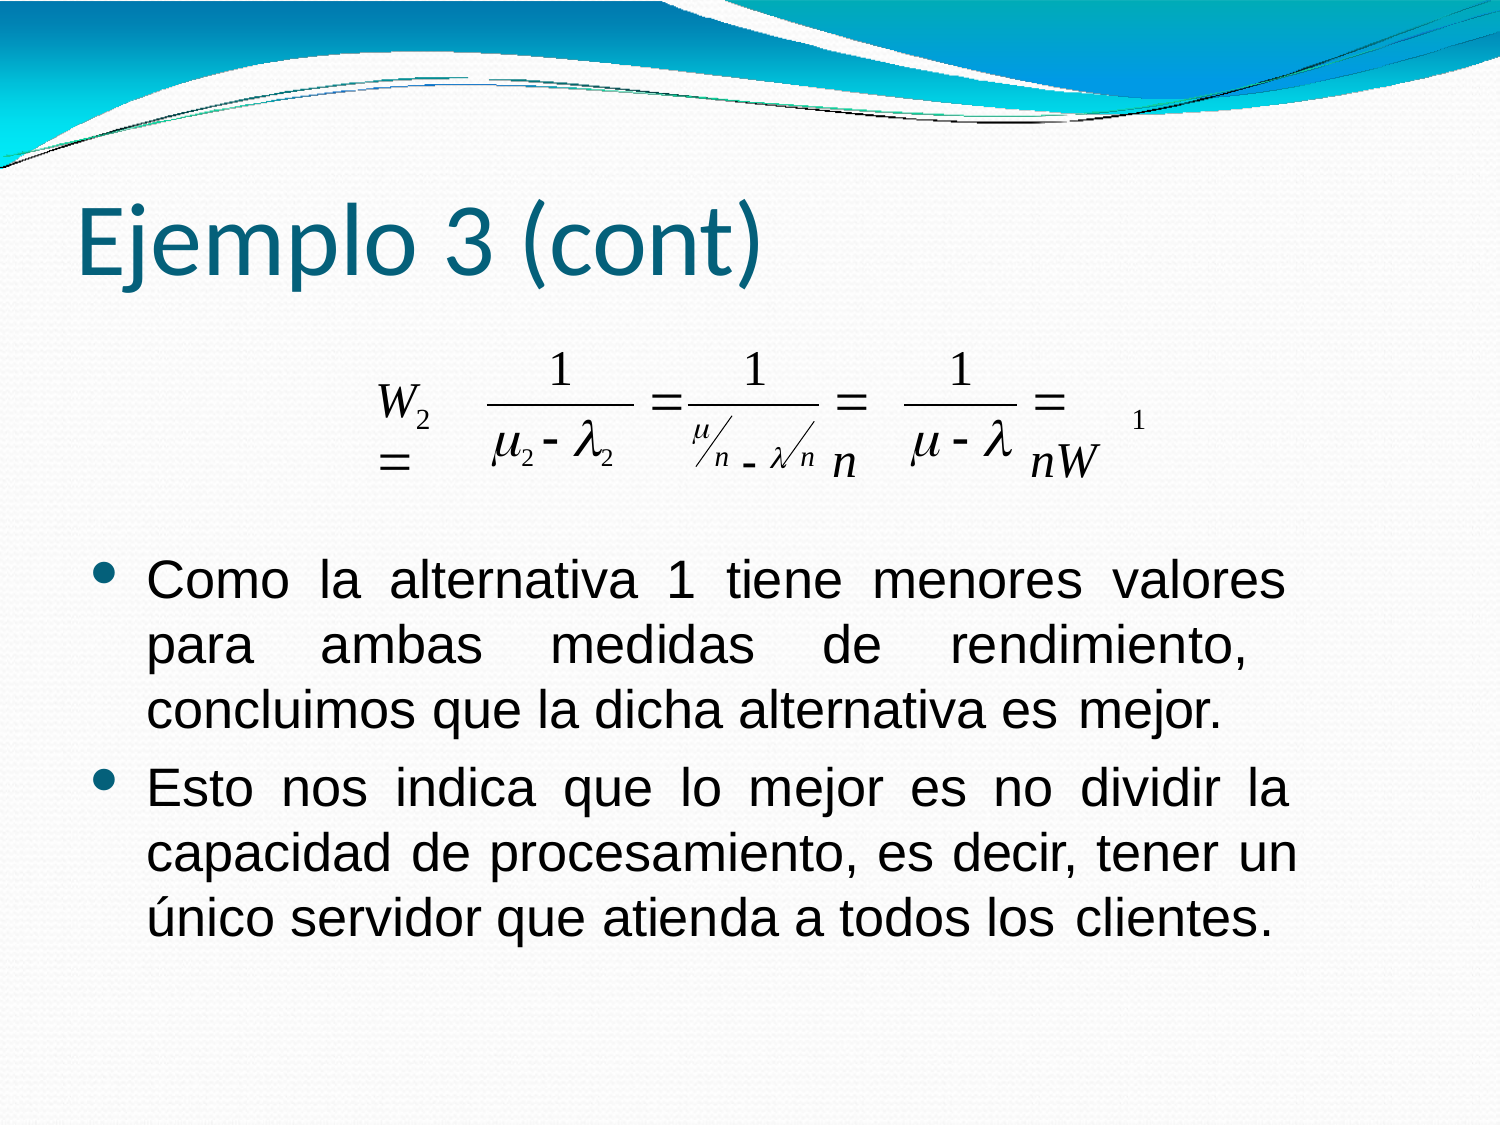

# Ejemplo 3 (cont)
1
μ − λ
1	1
W	=
=
= n
= nW
− λ
2
1
μ2 − λ2

μ

n
n
Como la alternativa 1 tiene menores valores  para ambas medidas de rendimiento,  concluimos que la dicha alternativa es mejor.
Esto nos indica que lo mejor es no dividir la  capacidad de procesamiento, es decir, tener un  único servidor que atienda a todos los clientes.